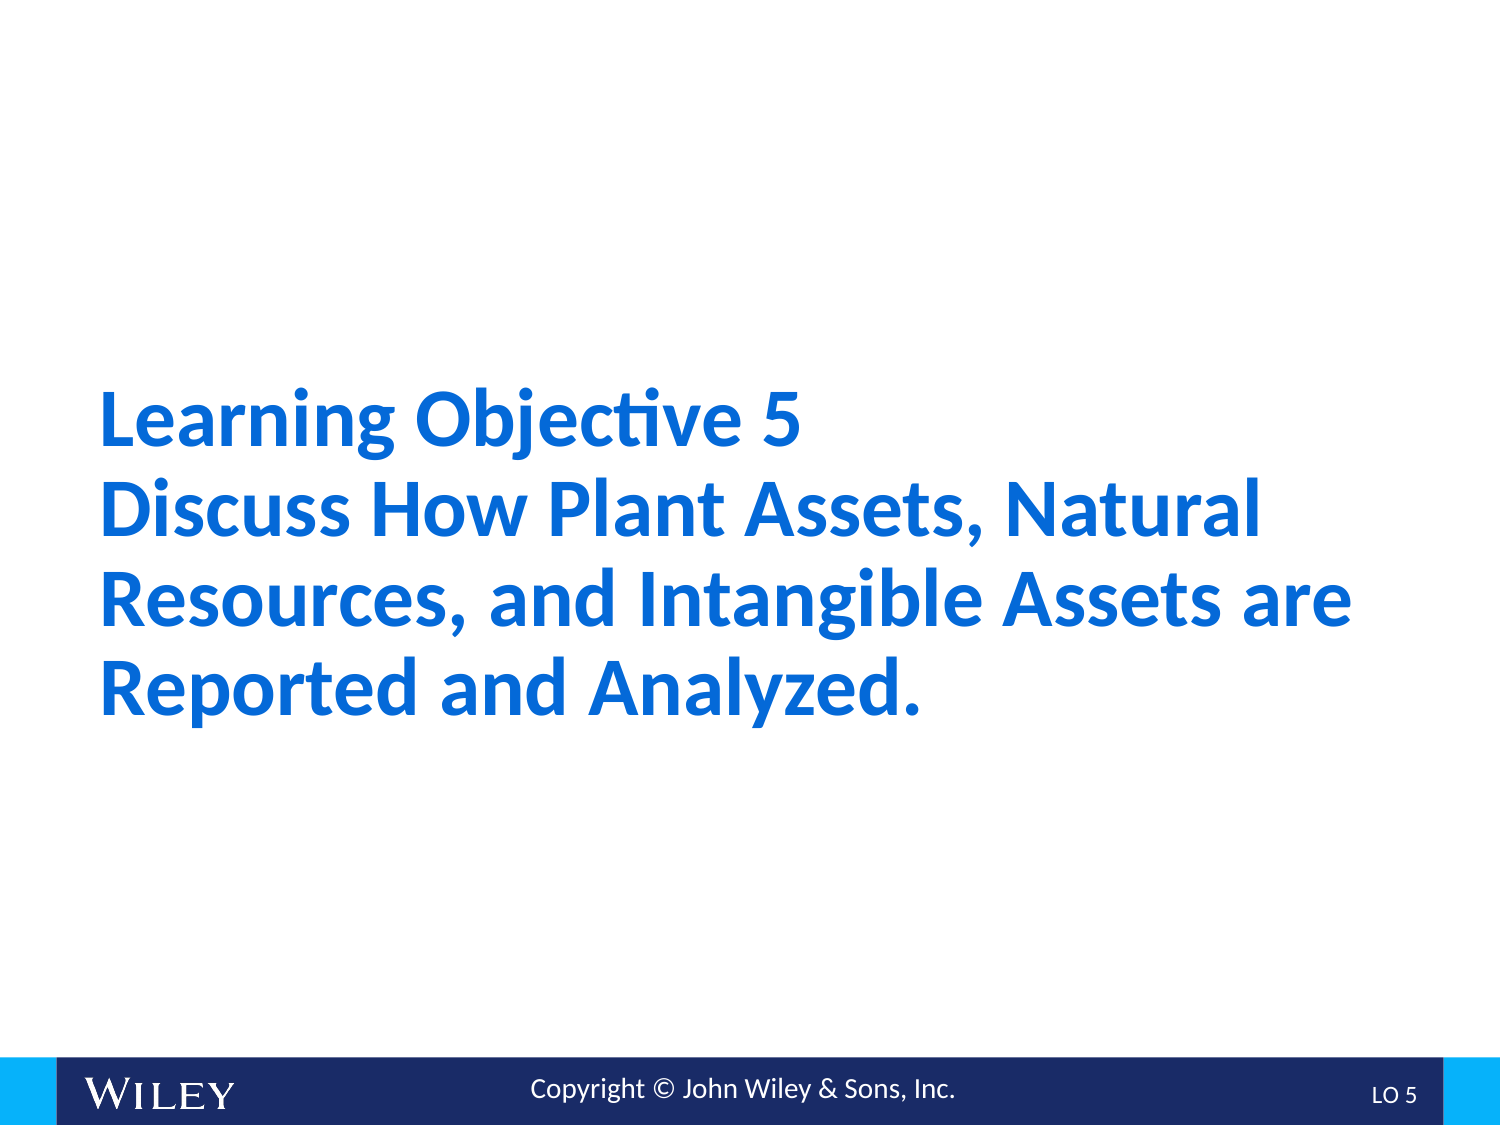

# Learning Objective 5 Discuss How Plant Assets, Natural Resources, and Intangible Assets are Reported and Analyzed.
L O 5